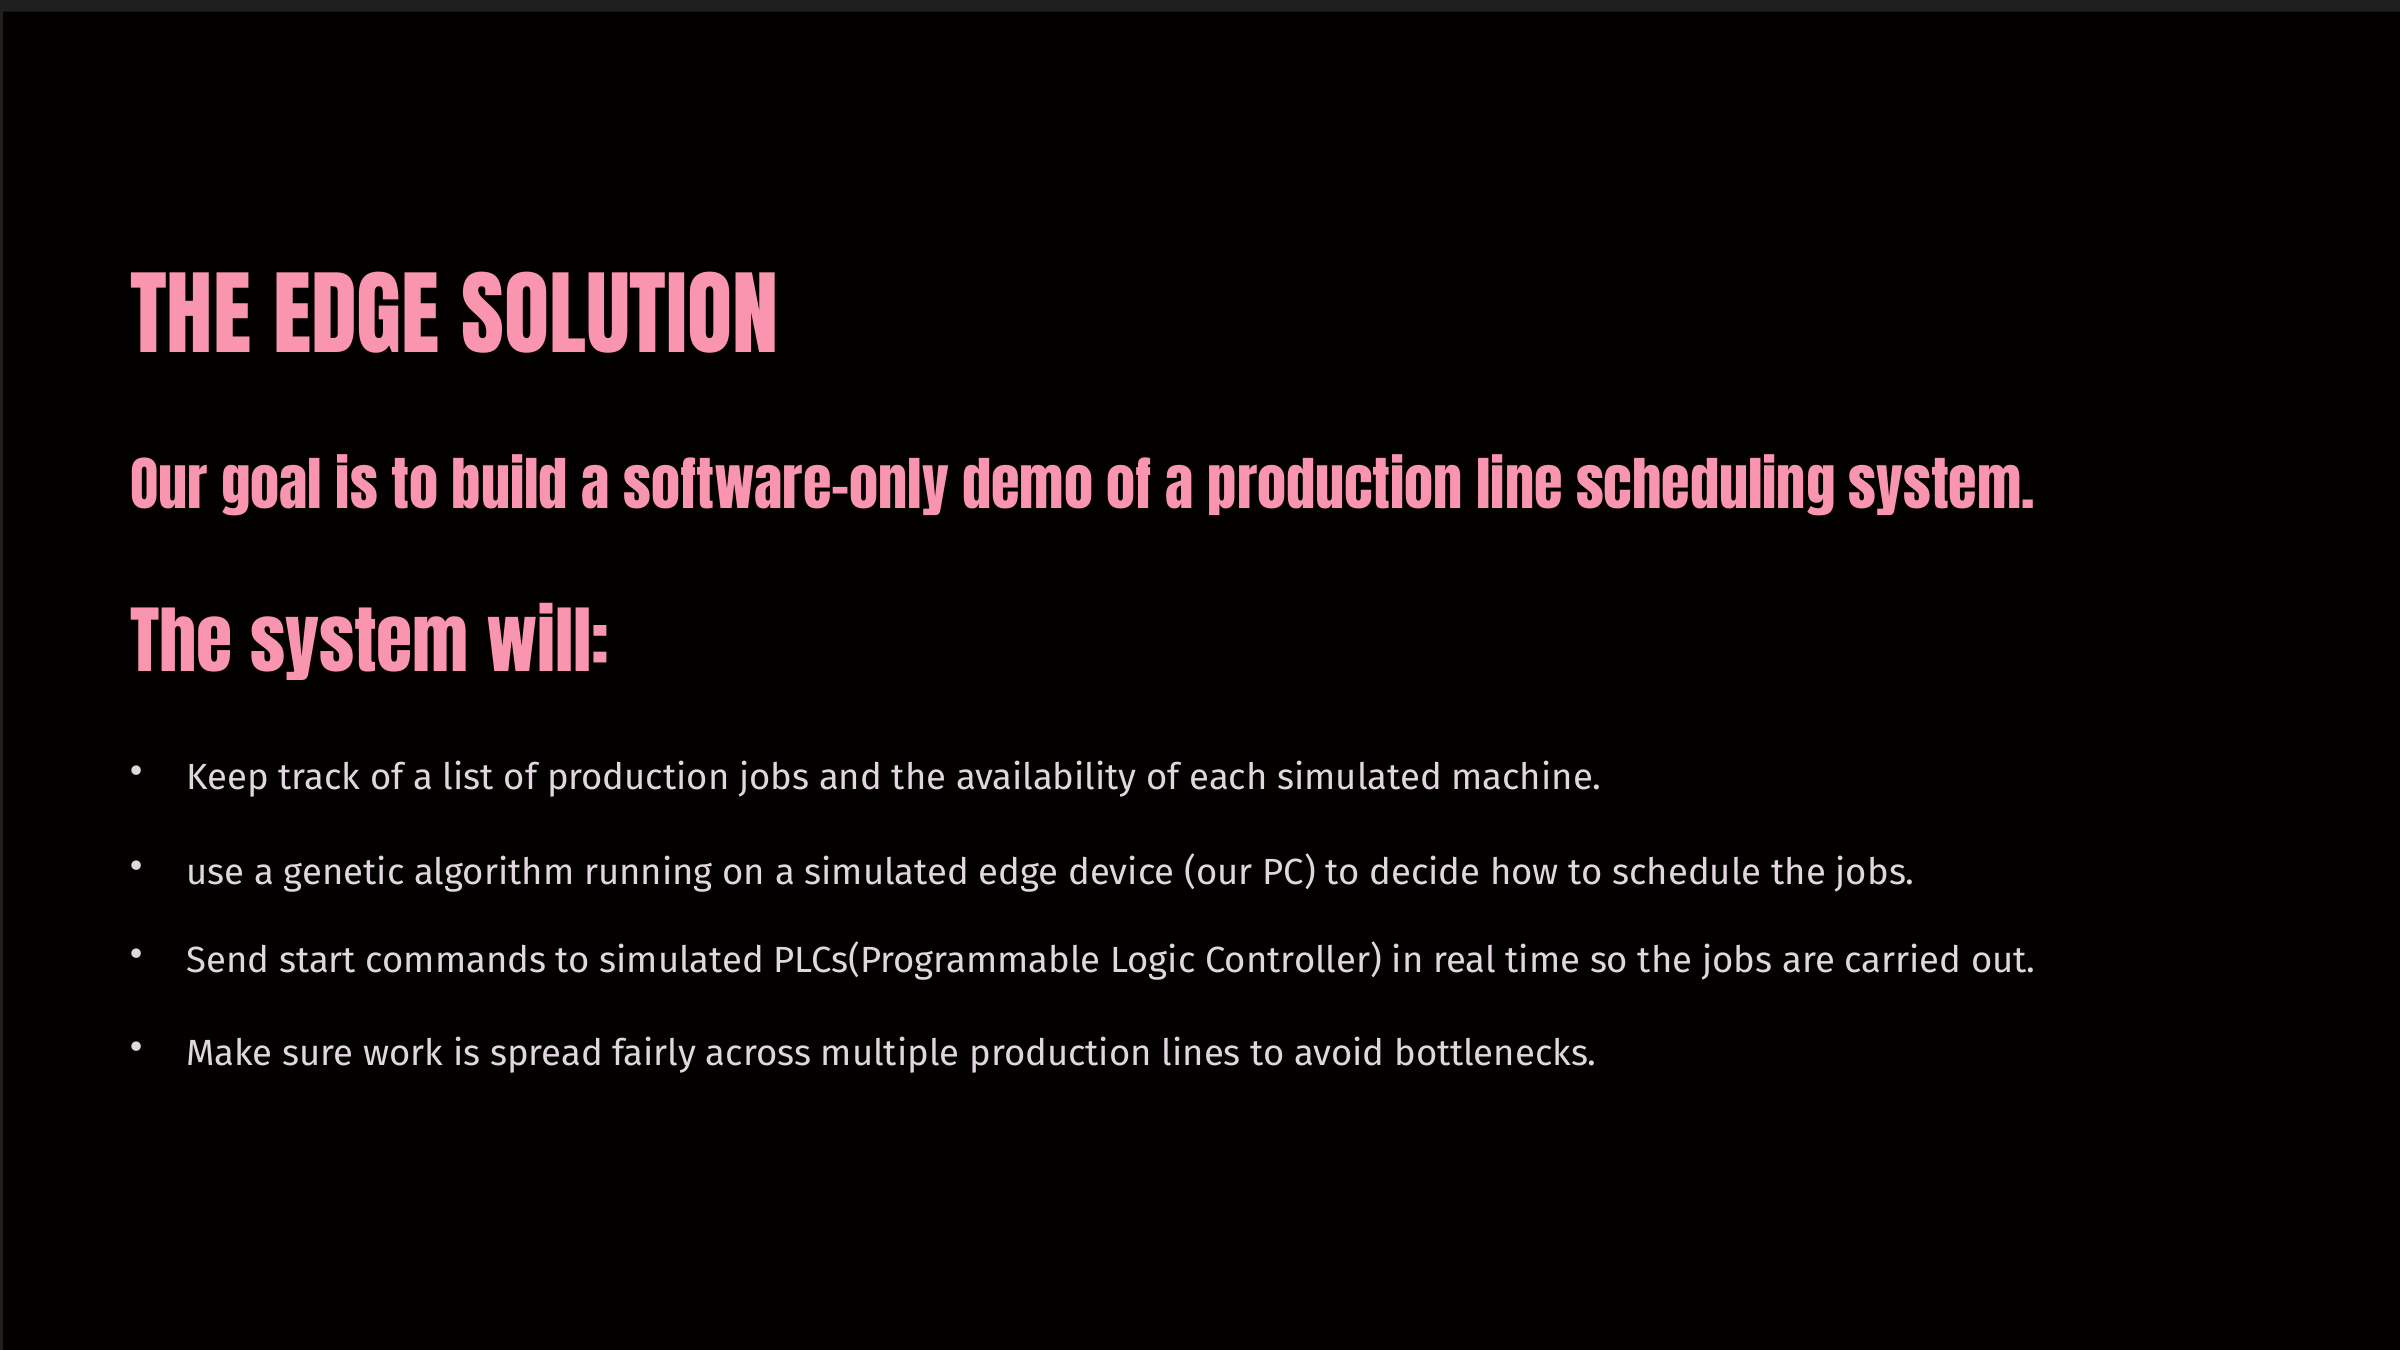

THE EDGE SOLUTION
Our goal is to build a software-only demo of a production line scheduling system.
The system will:
Keep track of a list of production jobs and the availability of each simulated machine.
use a genetic algorithm running on a simulated edge device (our PC) to decide how to schedule the jobs.
Send start commands to simulated PLCs(Programmable Logic Controller) in real time so the jobs are carried out.
Make sure work is spread fairly across multiple production lines to avoid bottlenecks.